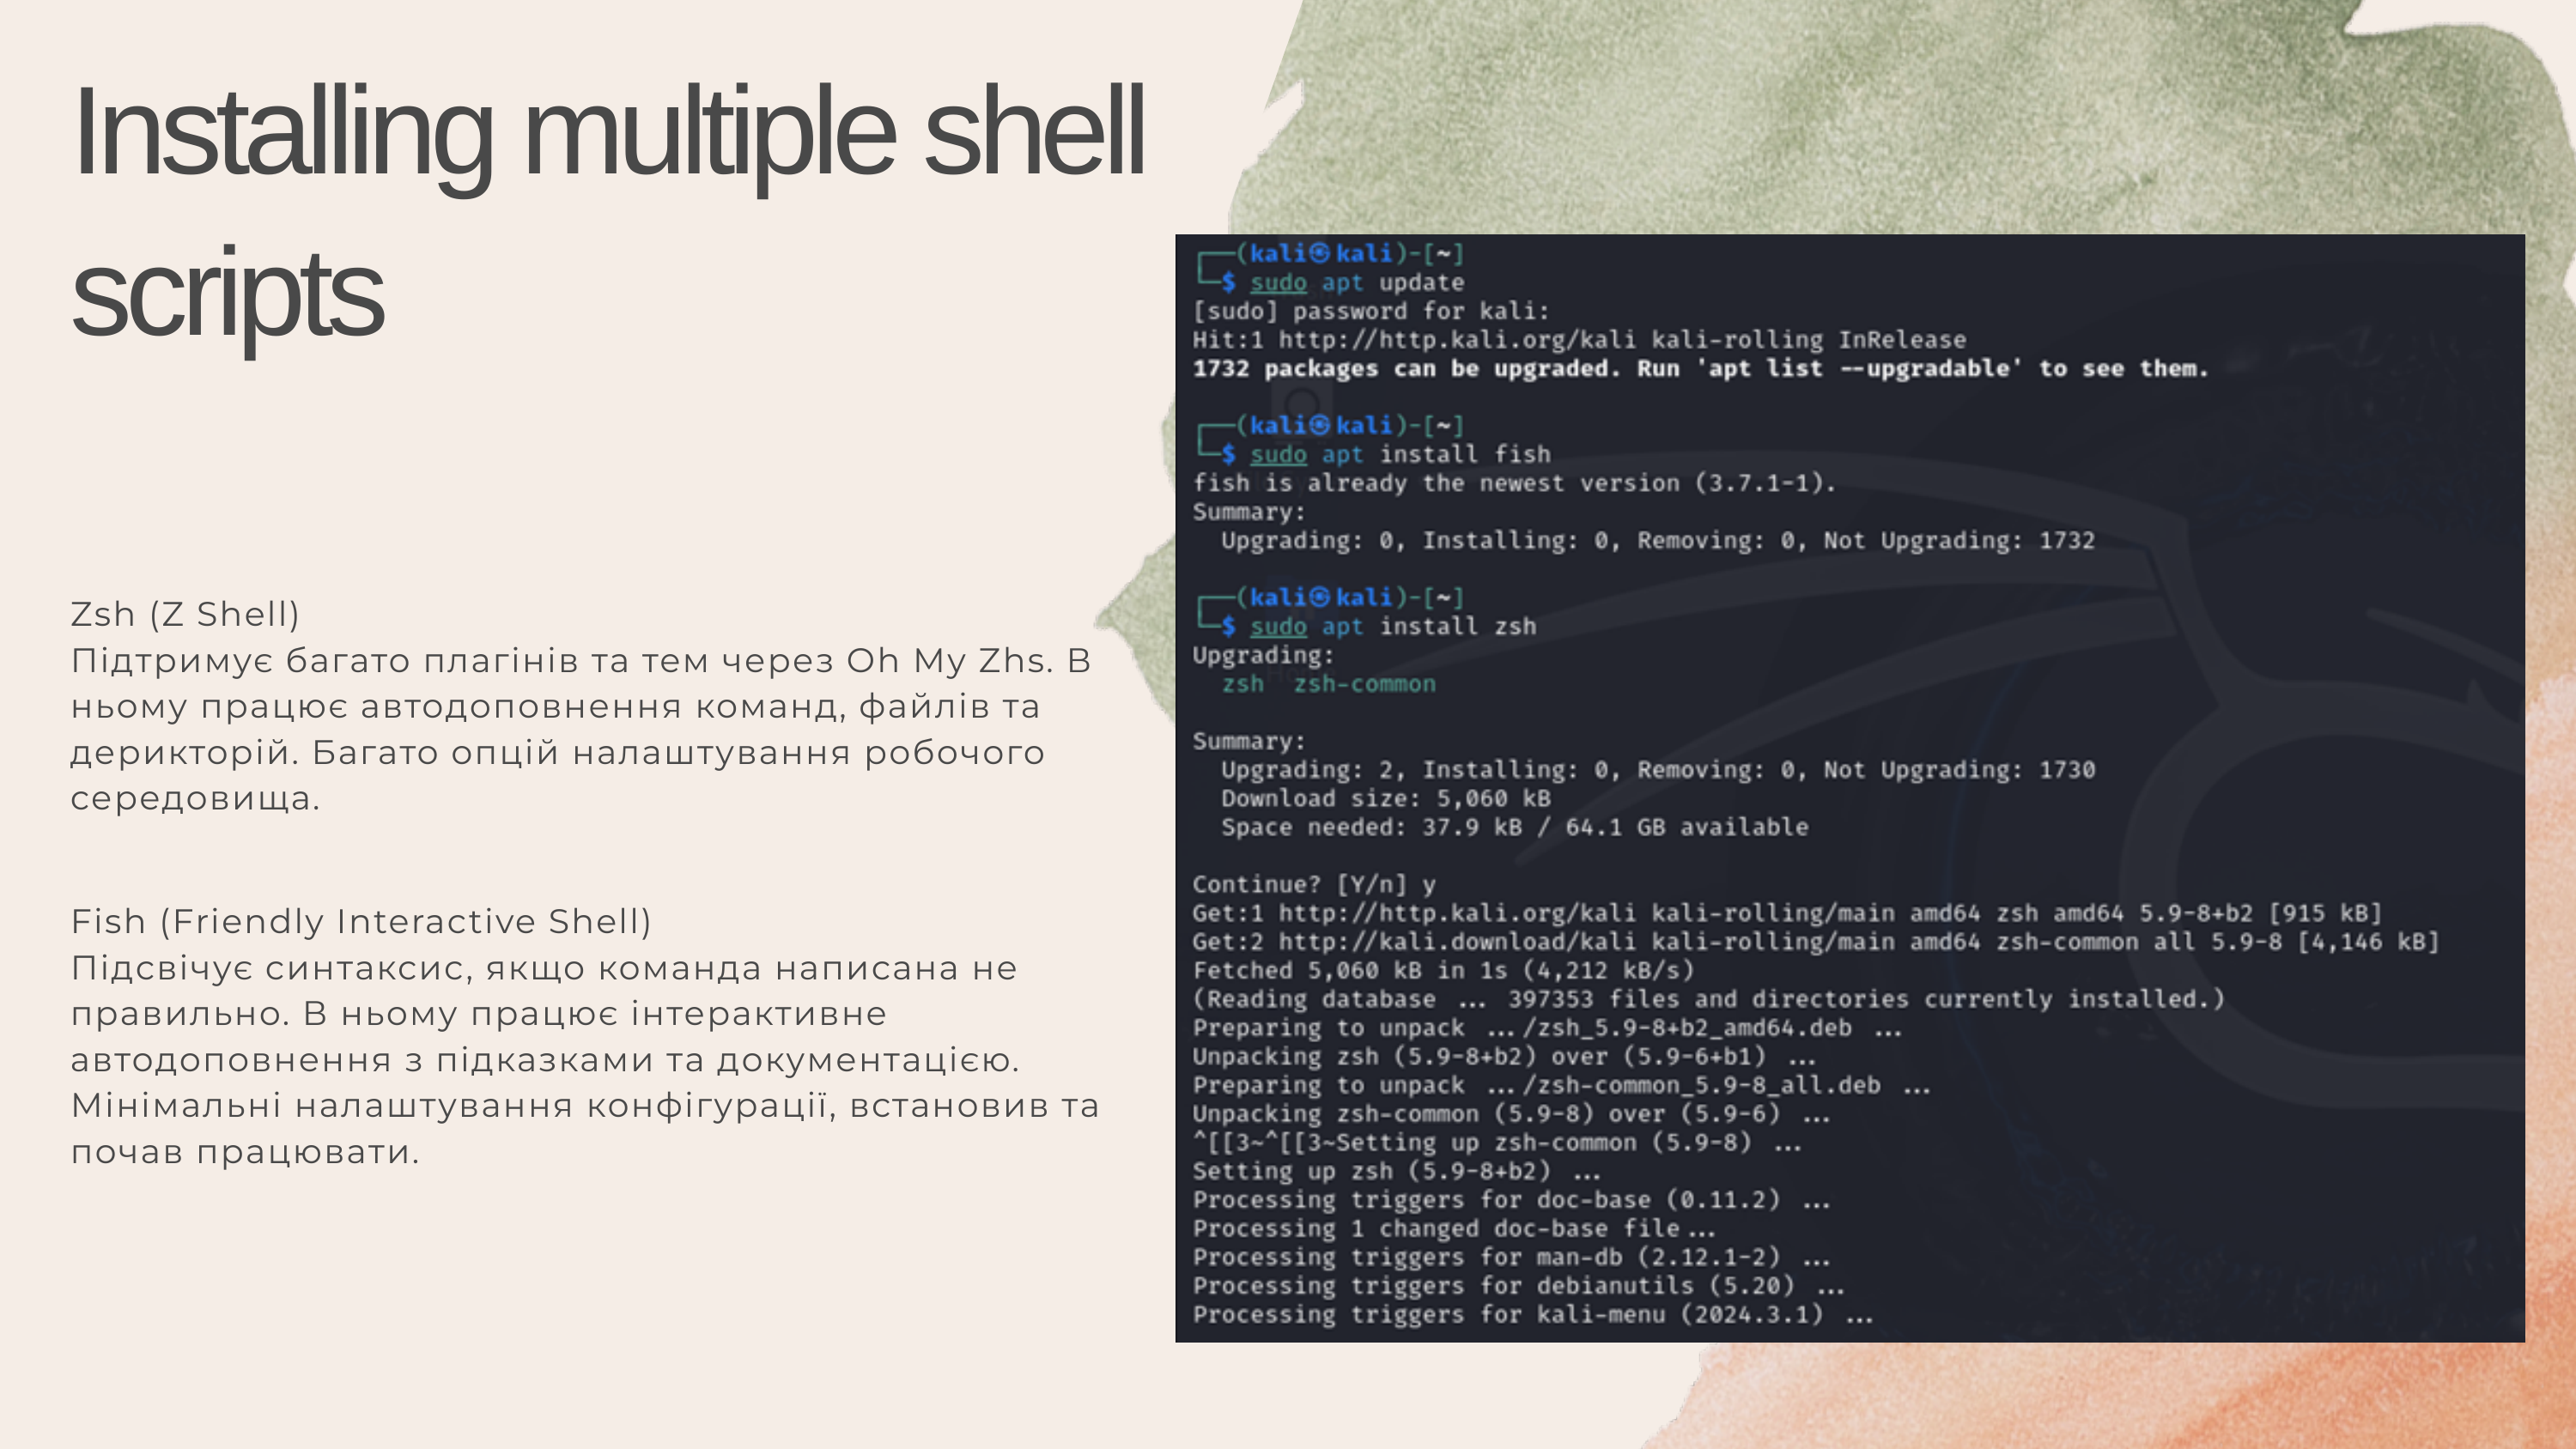

Installing multiple shell scripts

Zsh (Z Shell)
Підтримує багато плагінів та тем через Oh My Zhs. В ньому працює автодоповнення команд, файлів та дерикторій. Багато опцій налаштування робочого середовища.
Fish (Friendly Interactive Shell)
Підсвічує синтаксис, якщо команда написана не правильно. В ньому працює інтерактивне автодоповнення з підказками та документацією. Мінімальні налаштування конфігурації, встановив та почав працювати.